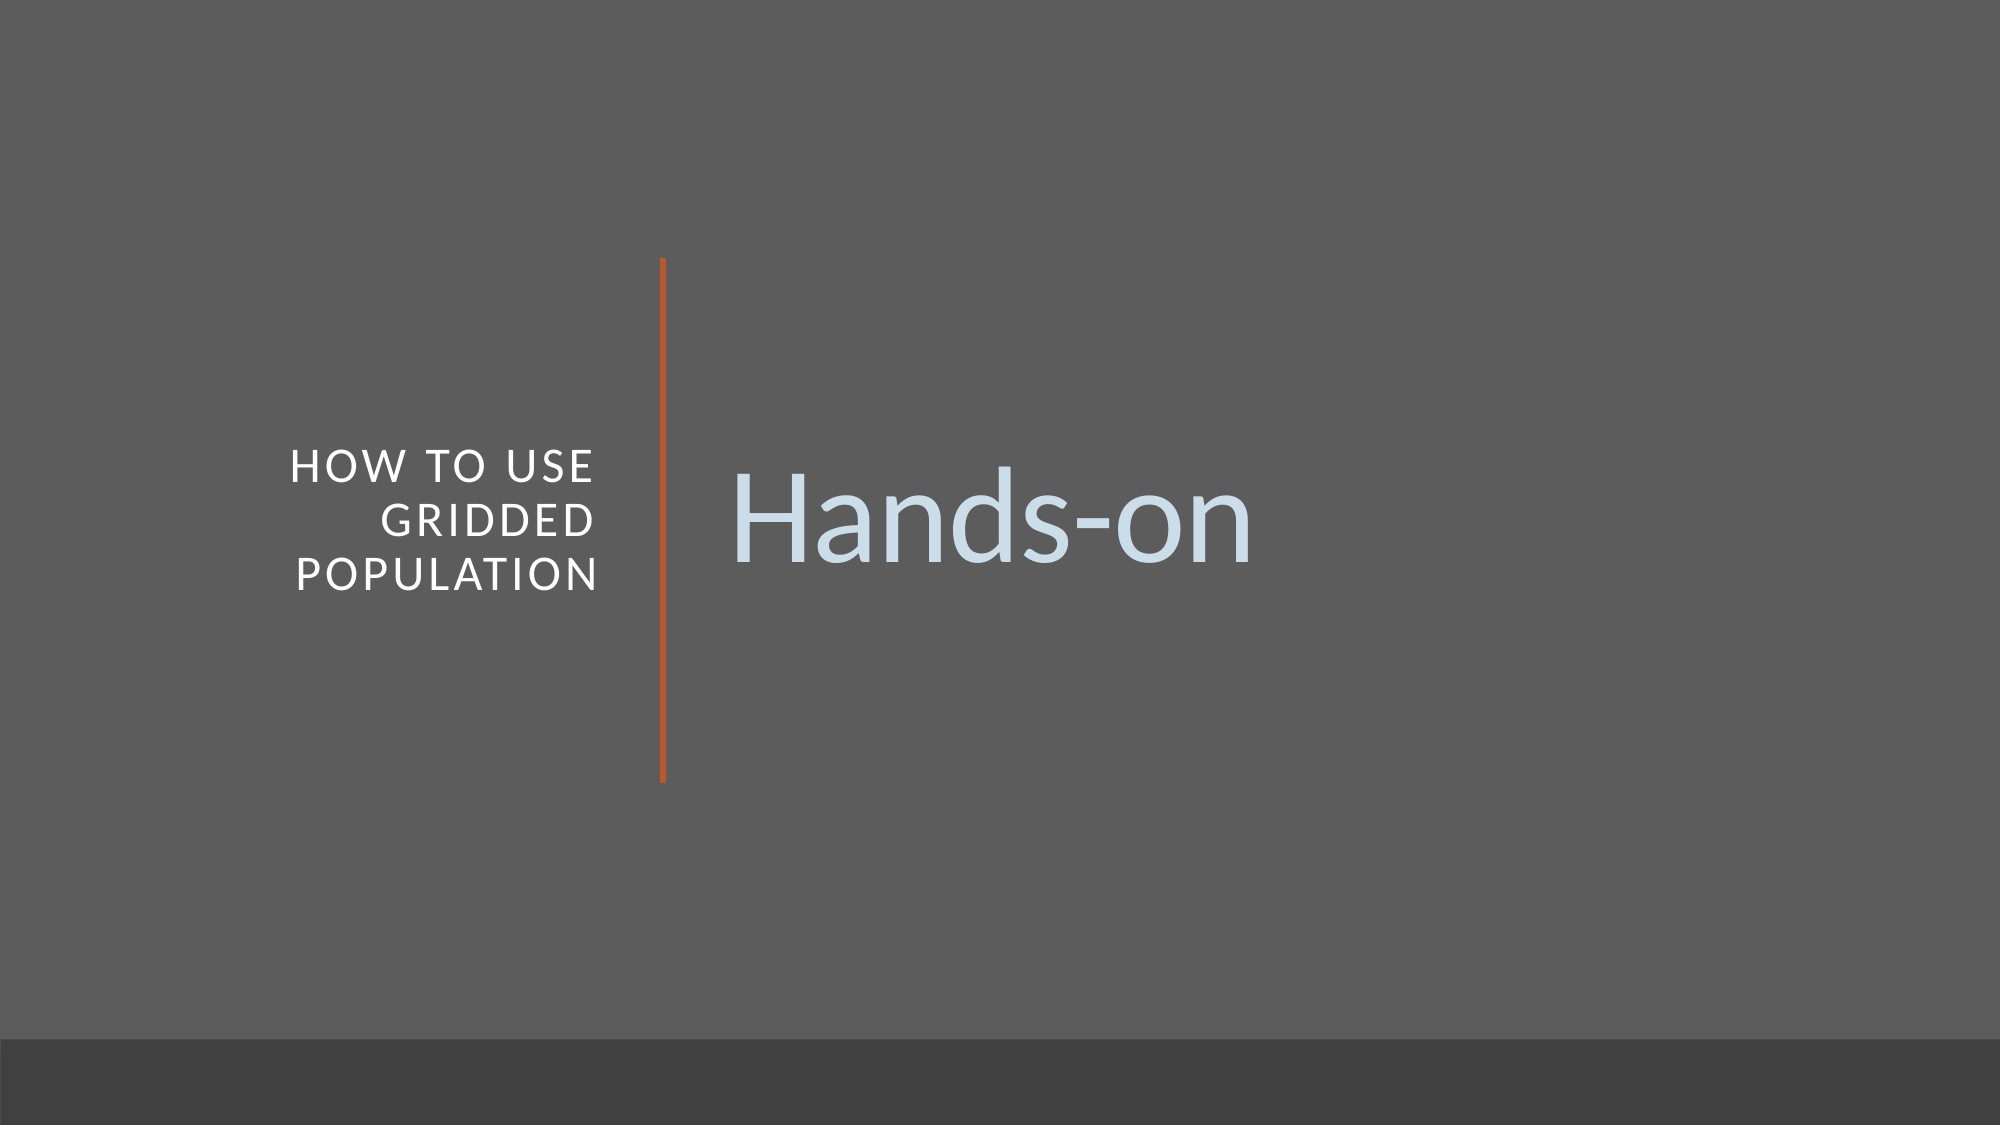

How to use Gridded population
# Hands-on